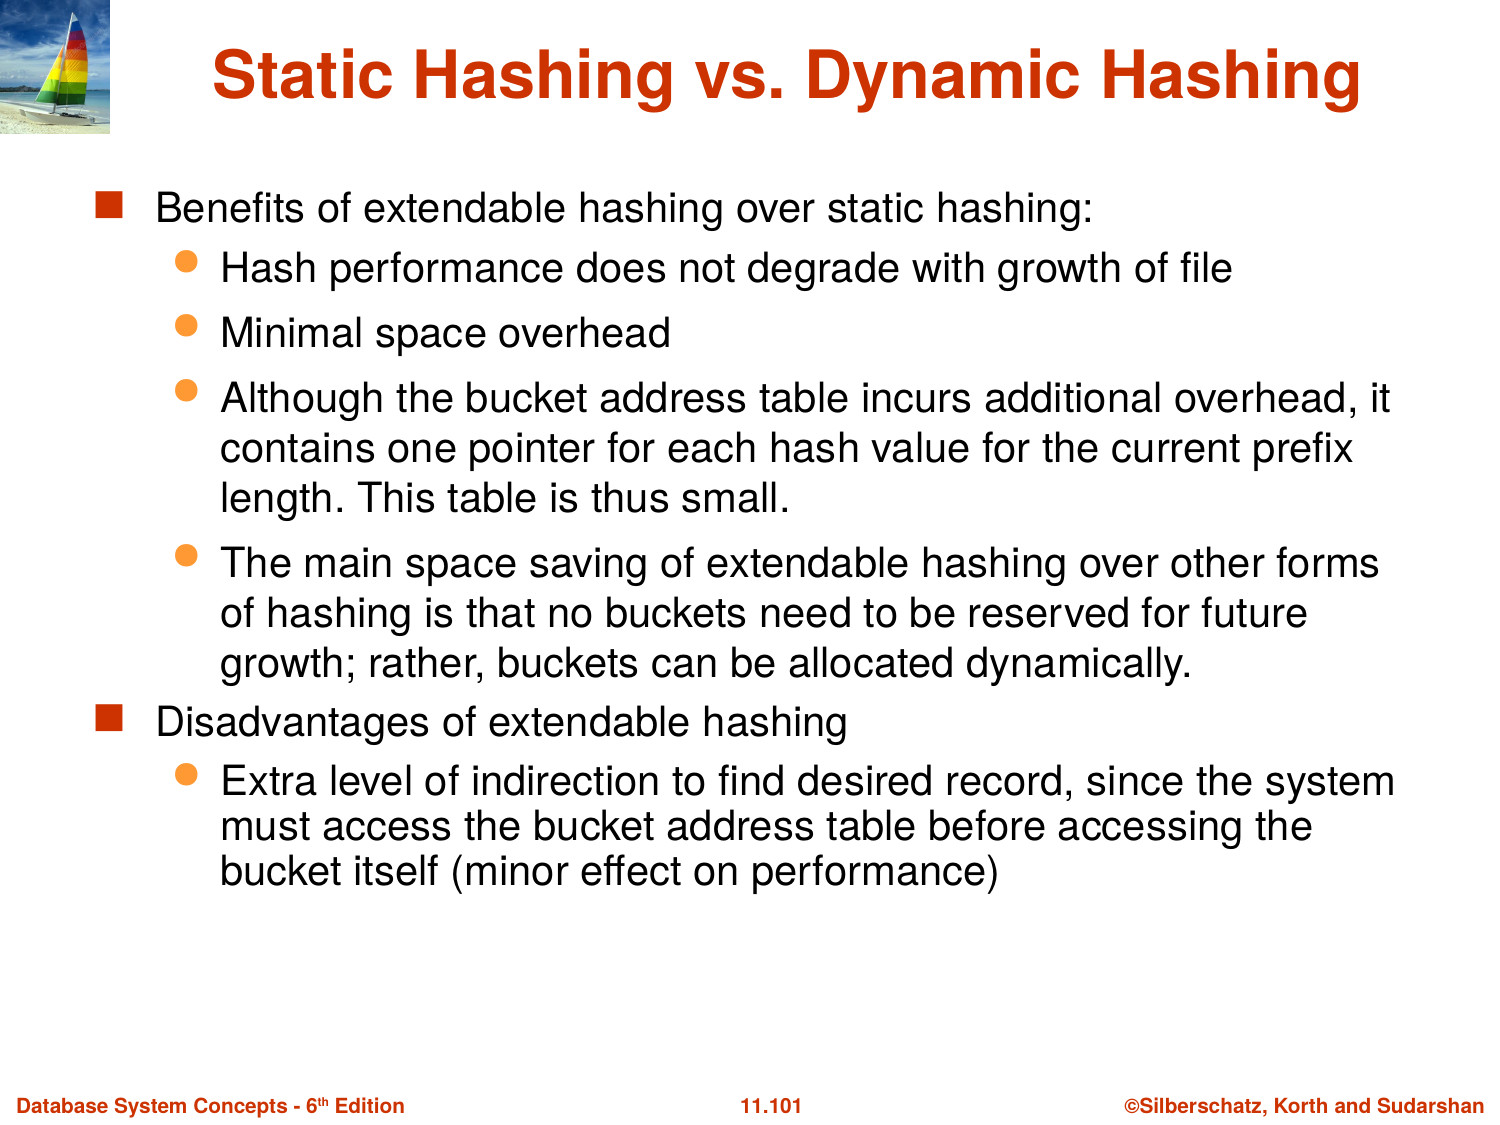

# Static Hashing vs. Dynamic Hashing
Benefits of extendable hashing over static hashing:
Hash performance does not degrade with growth of file
Minimal space overhead
Although the bucket address table incurs additional overhead, it contains one pointer for each hash value for the current prefix length. This table is thus small.
The main space saving of extendable hashing over other forms of hashing is that no buckets need to be reserved for future growth; rather, buckets can be allocated dynamically.
Disadvantages of extendable hashing
Extra level of indirection to find desired record, since the system must access the bucket address table before accessing the bucket itself (minor effect on performance)